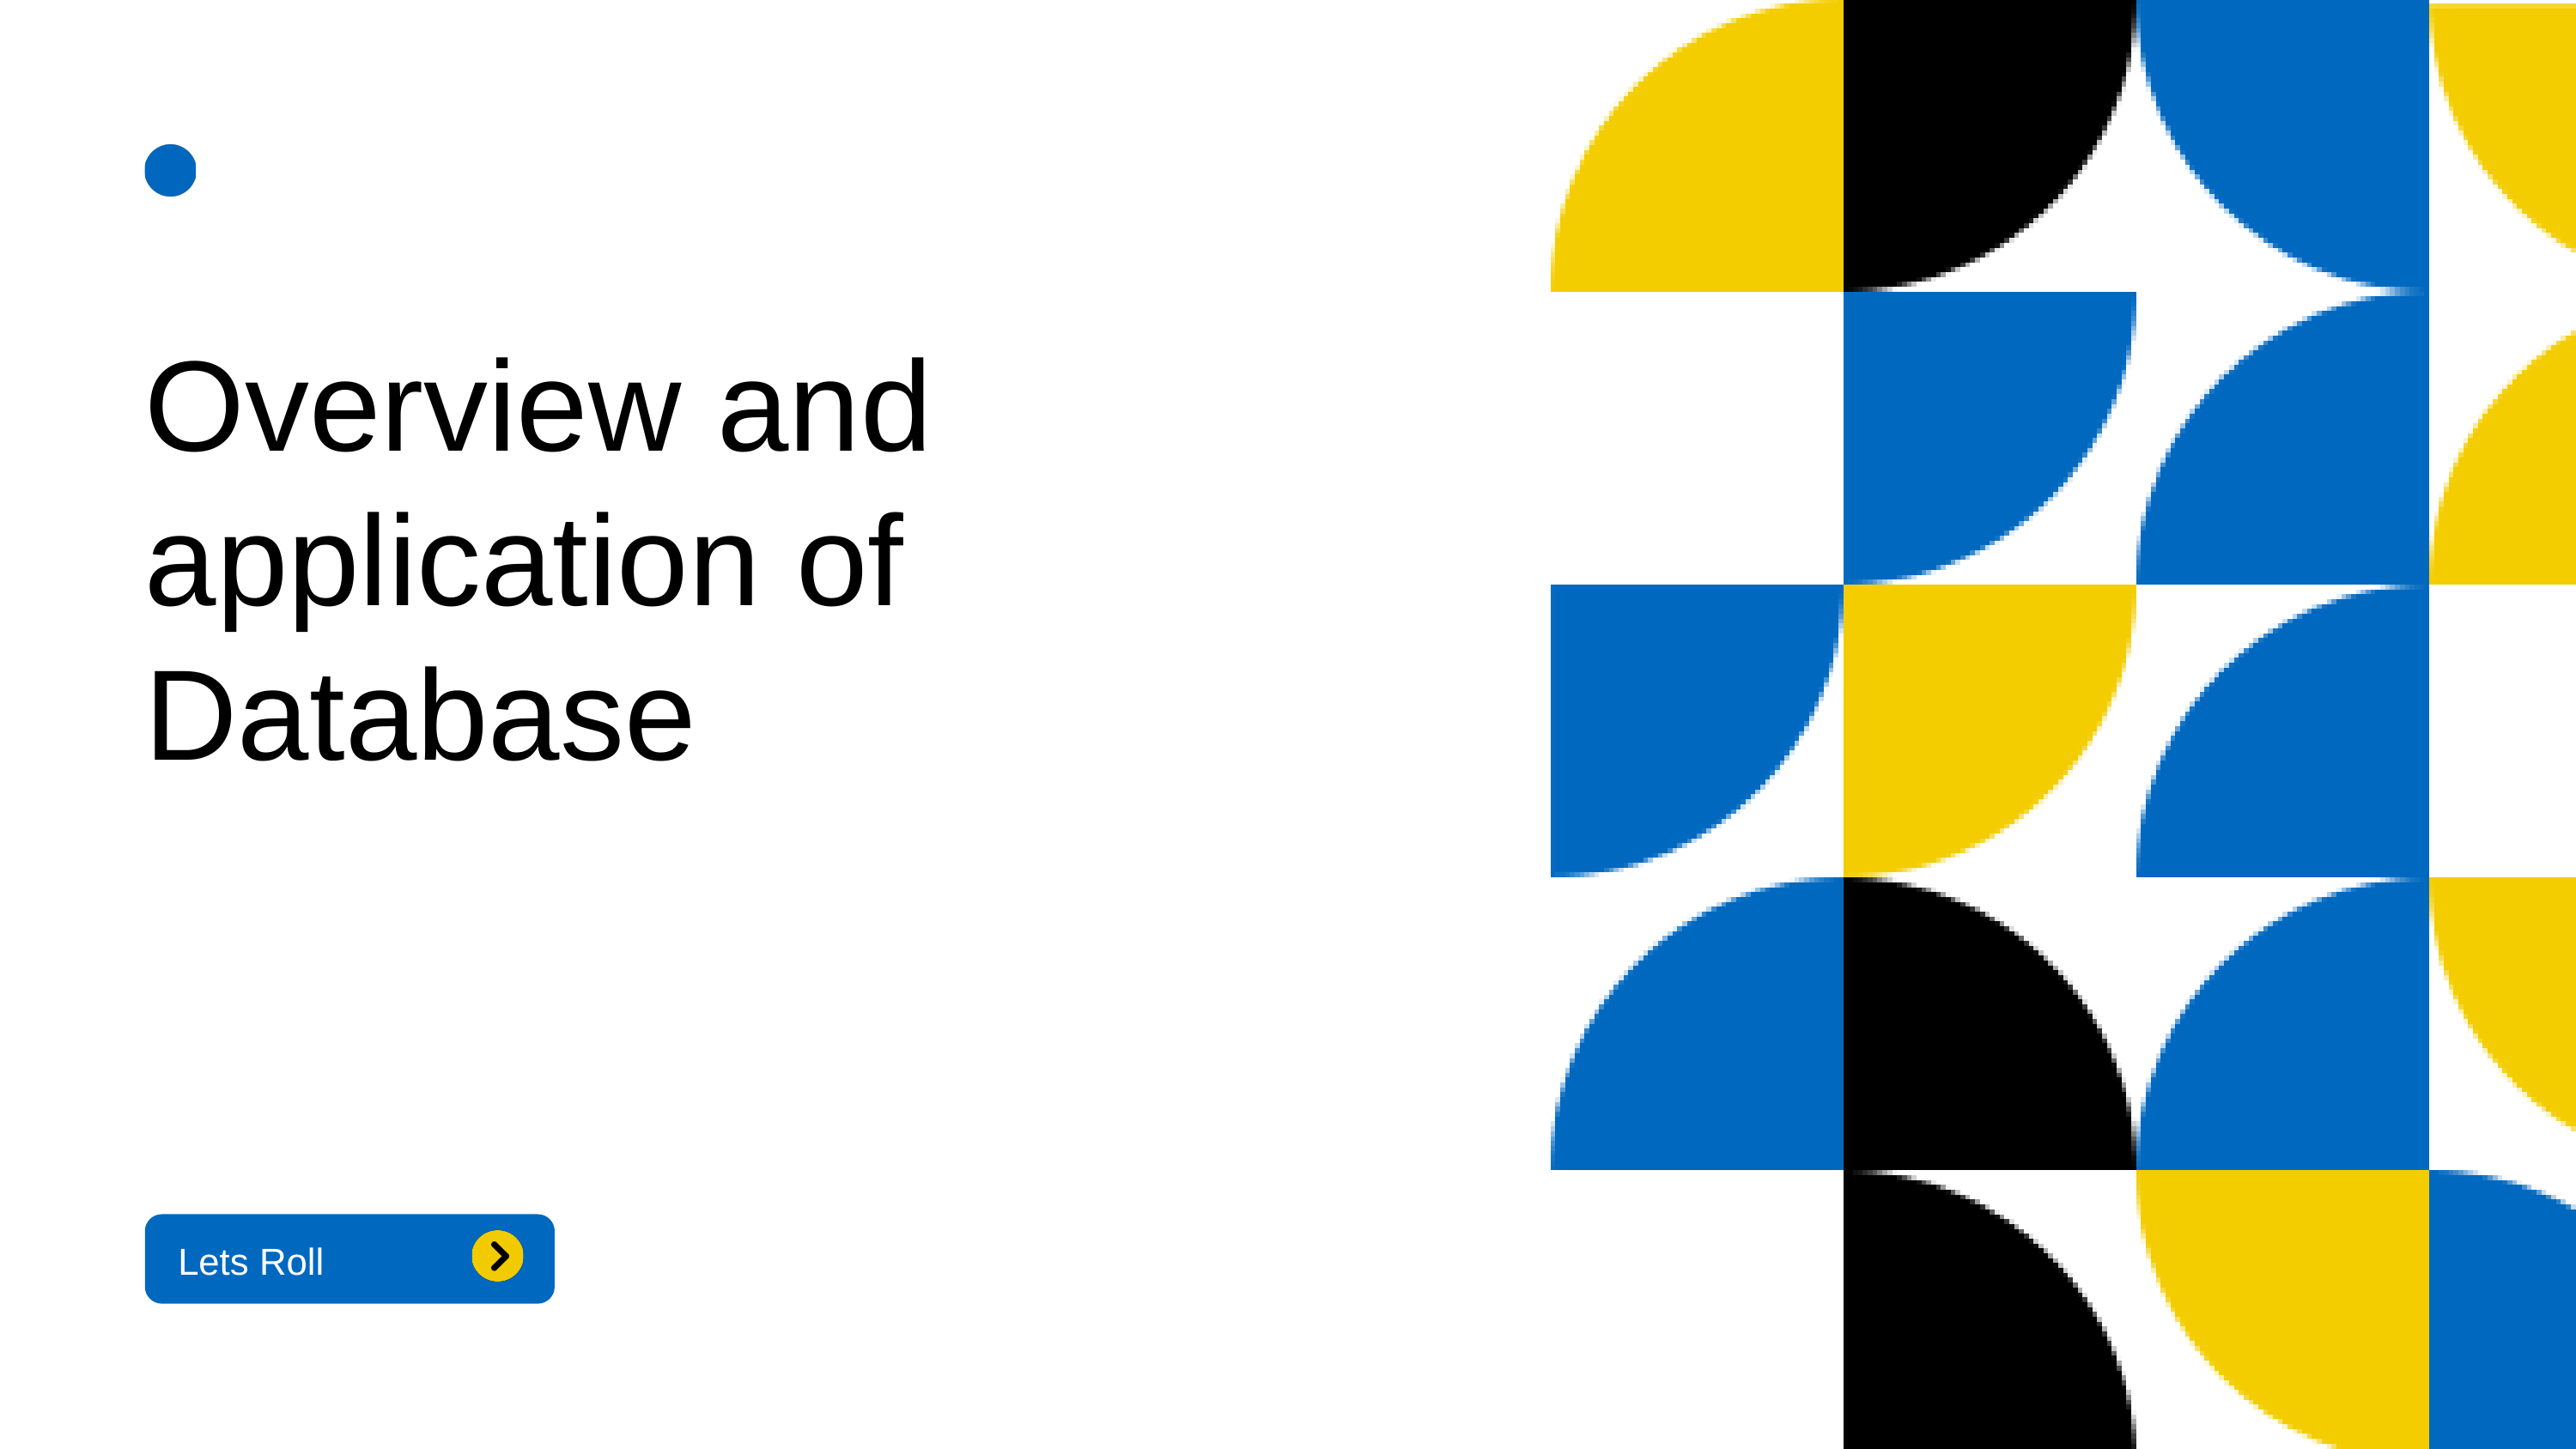

Overview and application of Database

Lets Roll